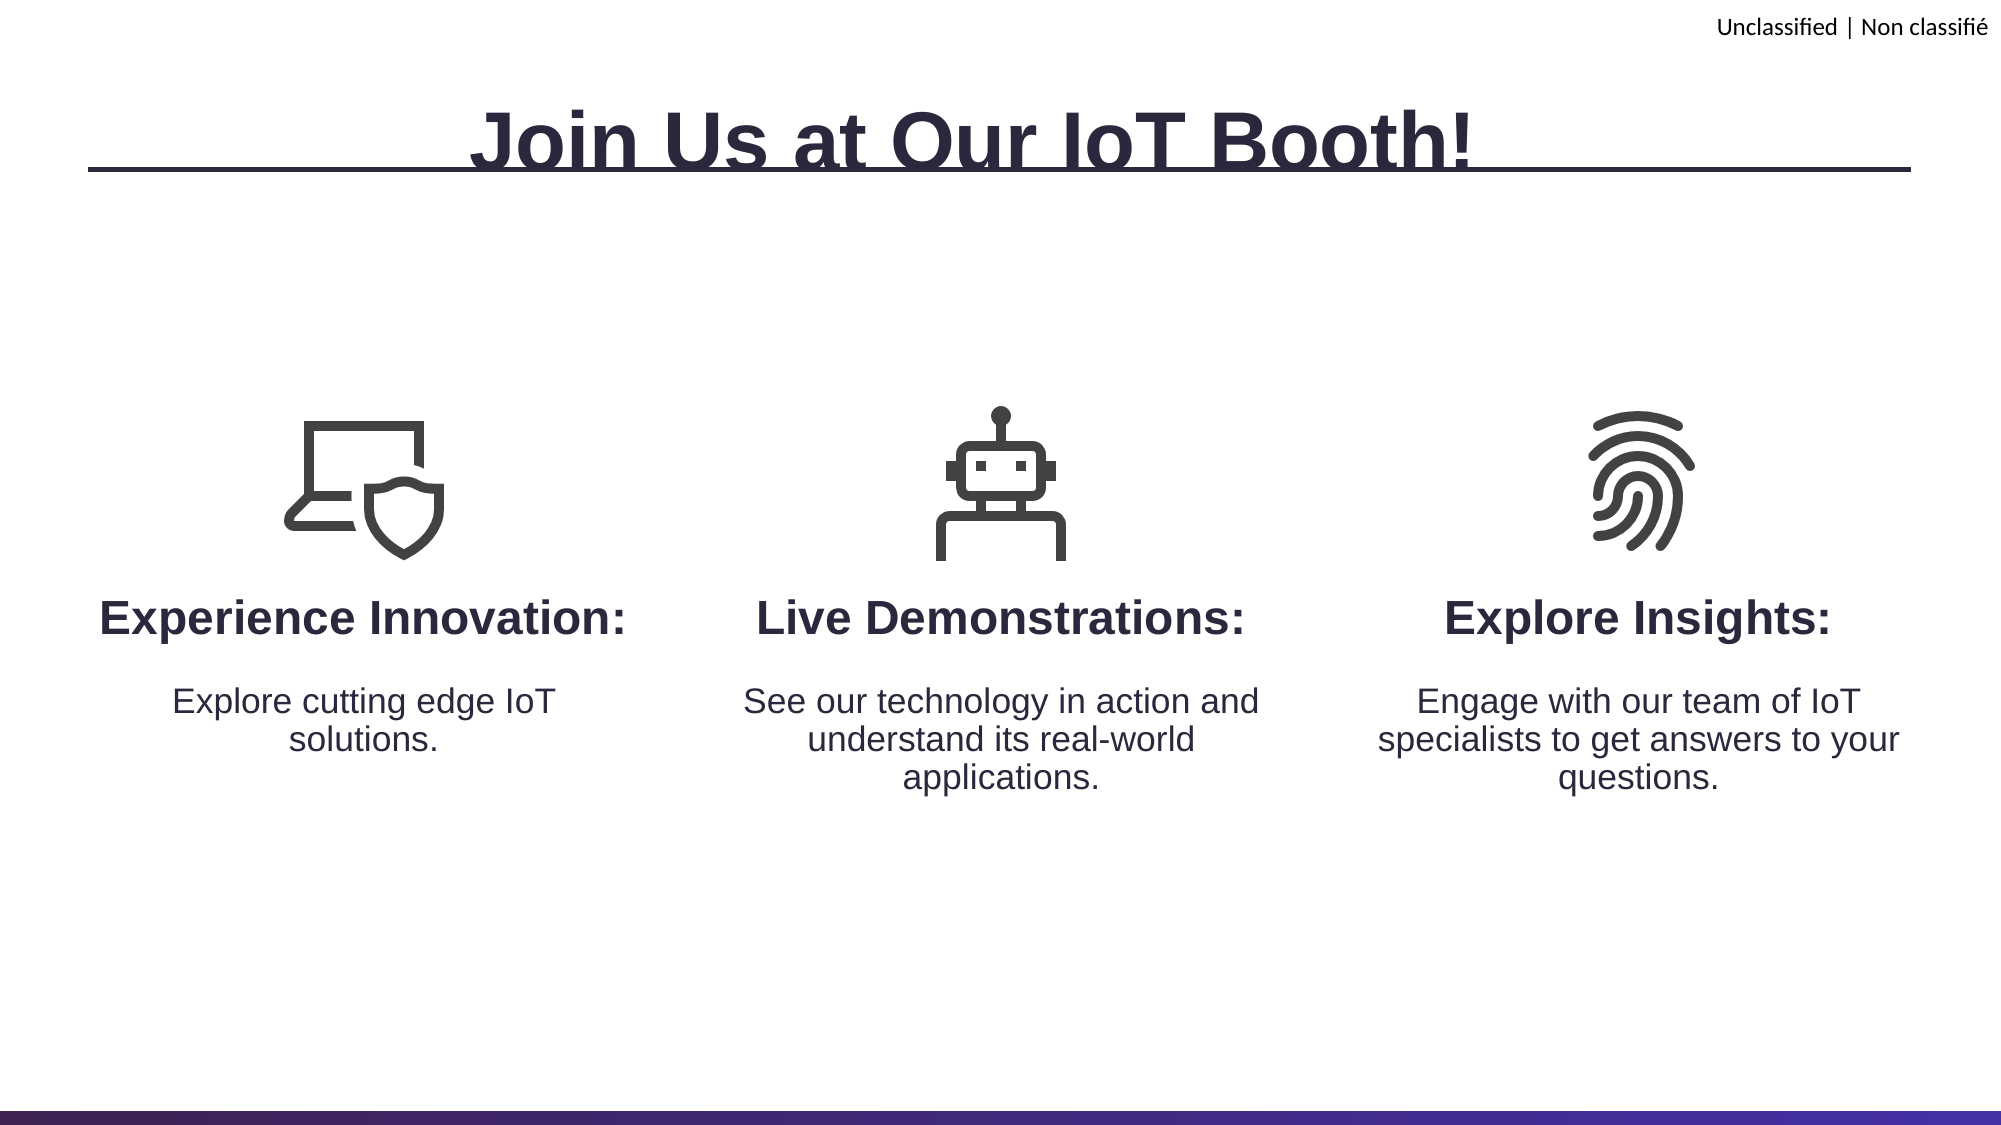

Join Us at Our IoT Booth!
Experience Innovation:
Explore cutting edge IoT solutions.
Live Demonstrations:
See our technology in action and understand its real-world applications.
Explore Insights:
Engage with our team of IoT specialists to get answers to your questions.